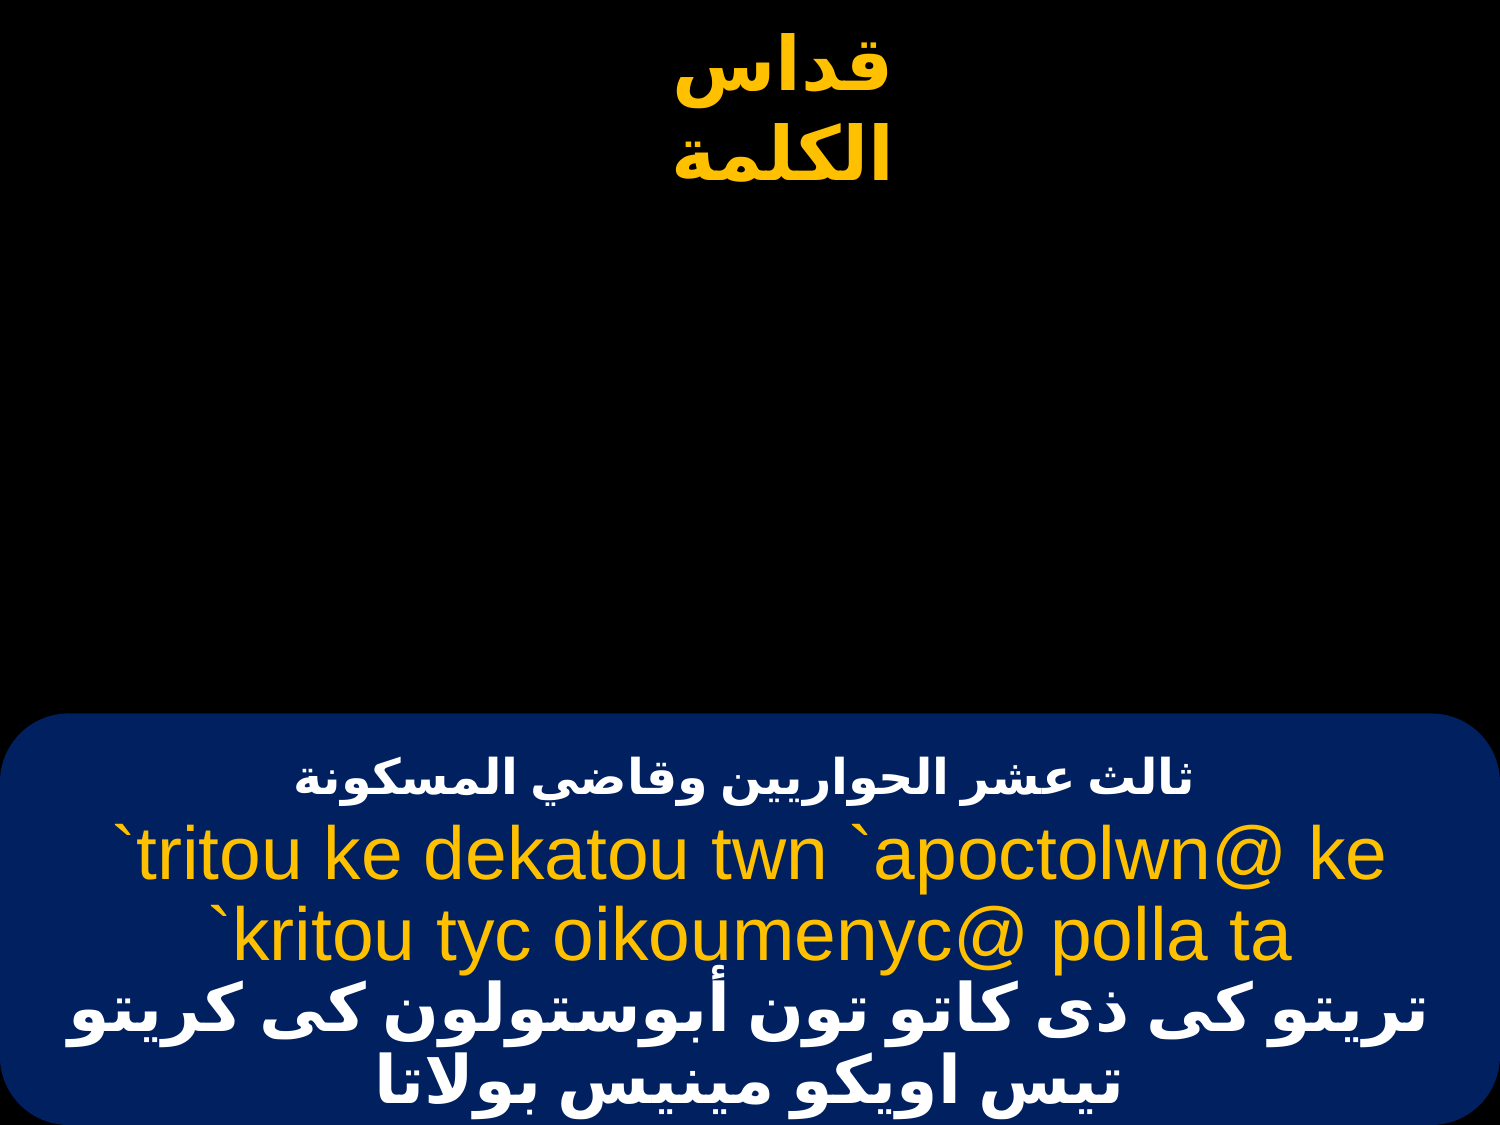

# ثالث عشر الحواريين وقاضي المسكونة
`tritou ke dekatou twn `apoctolwn@ ke `kritou tyc oikoumenyc@ polla ta
تريتو كى ذى كاتو تون أبوستولون كى كريتو تيس اويكو مينيس بولاتا